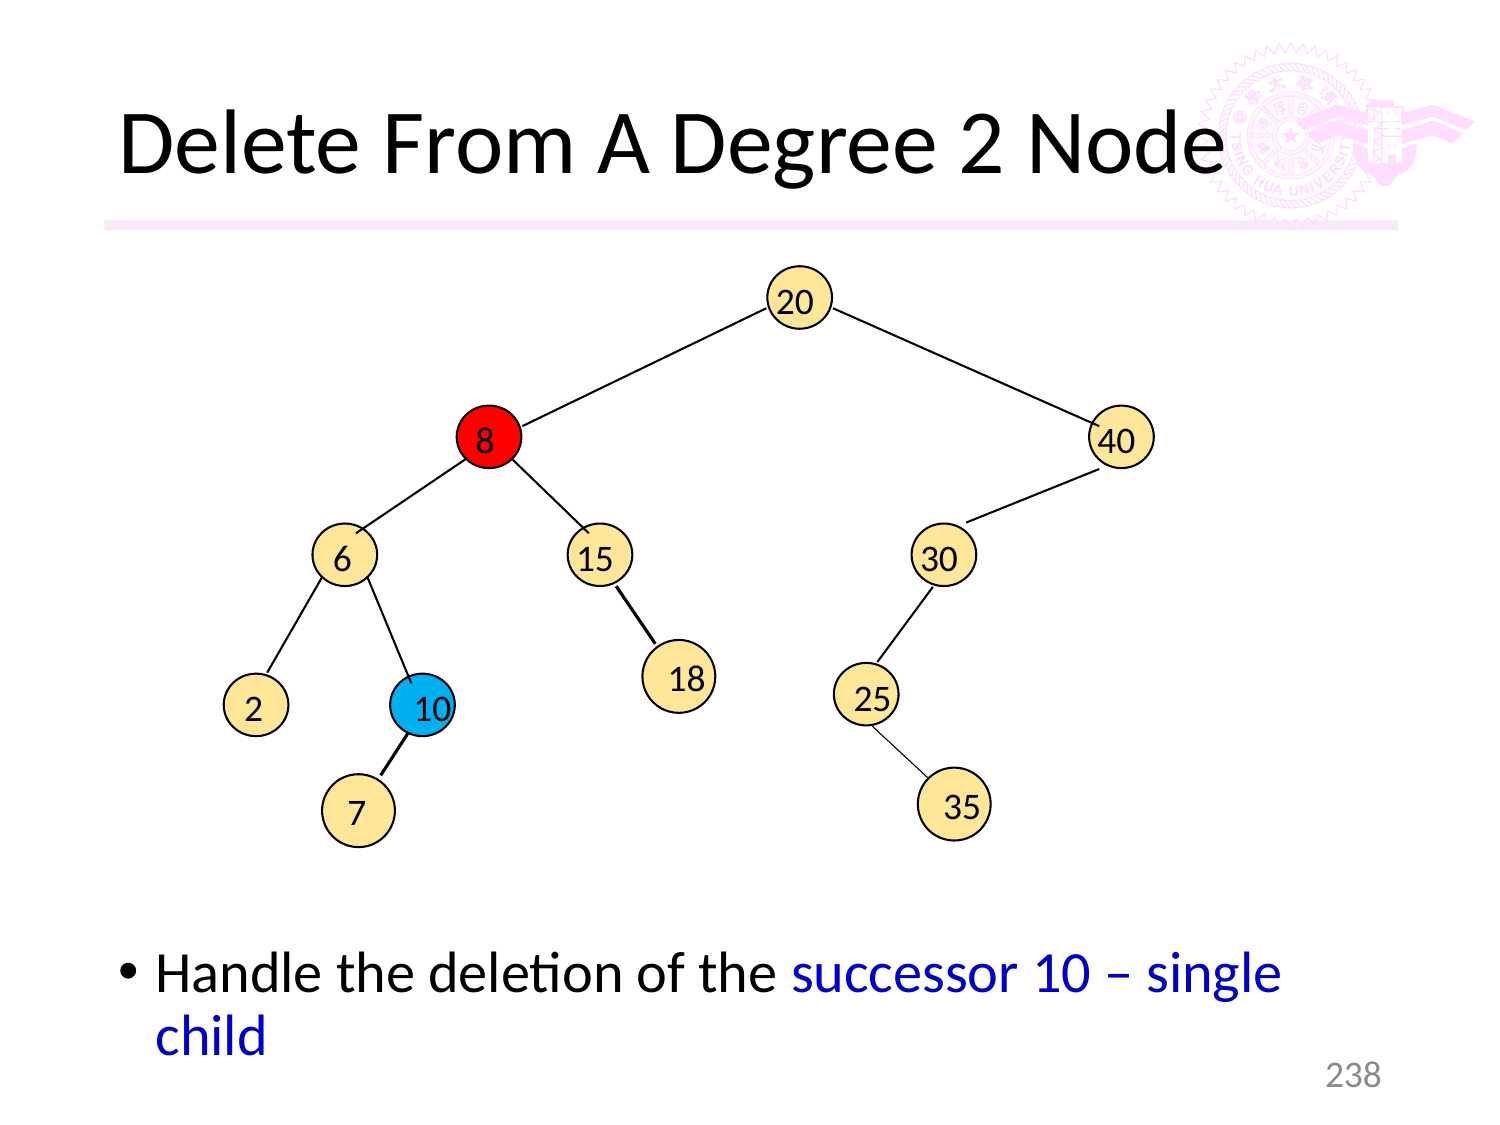

# Delete From A Degree 2 Node

20

8
40

6
15
30

25

2
10

18

35
7
Handle the deletion of the successor 10 – single child
238